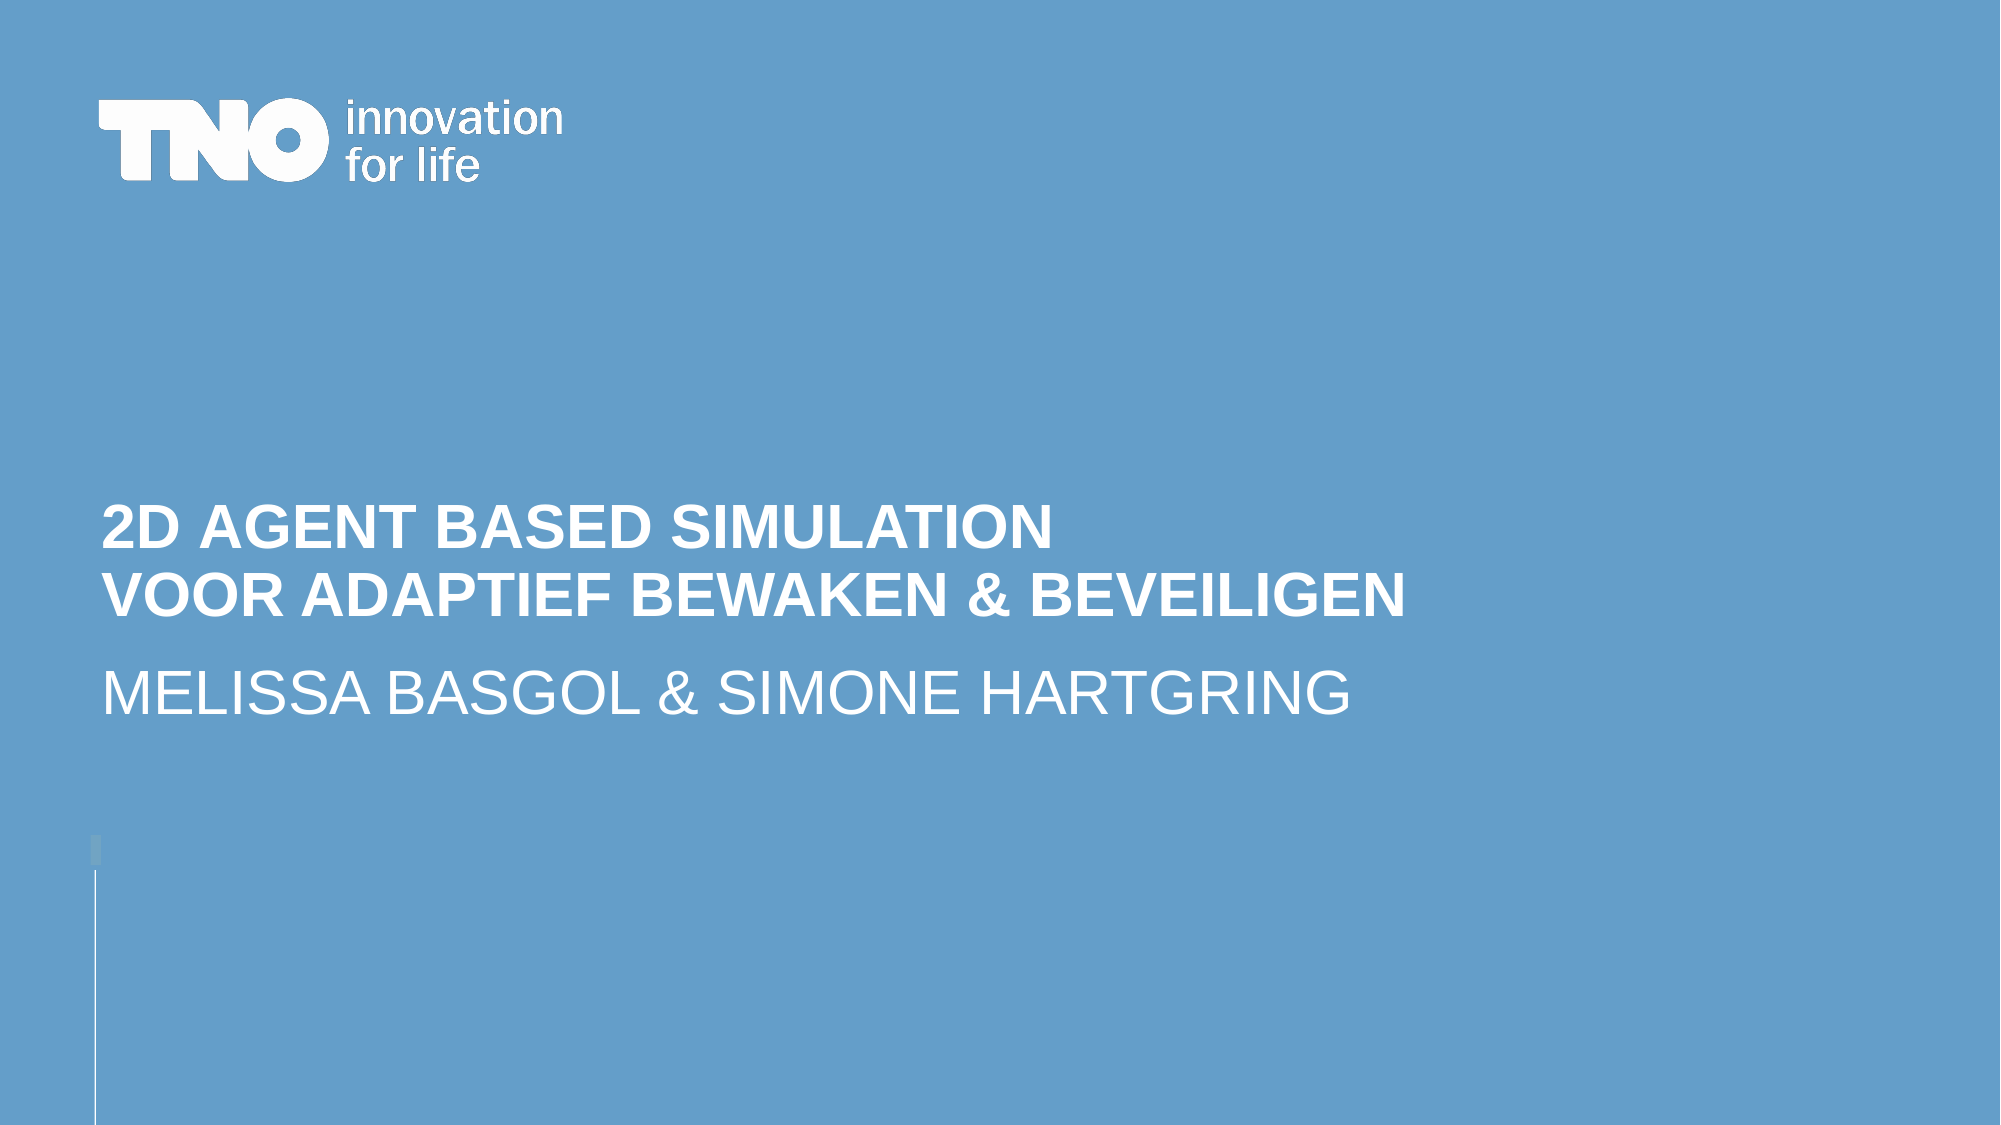

# 2D Agent based simulation voor Adaptief bewaken & beveiligen
Melissa basgol & simone hartgring